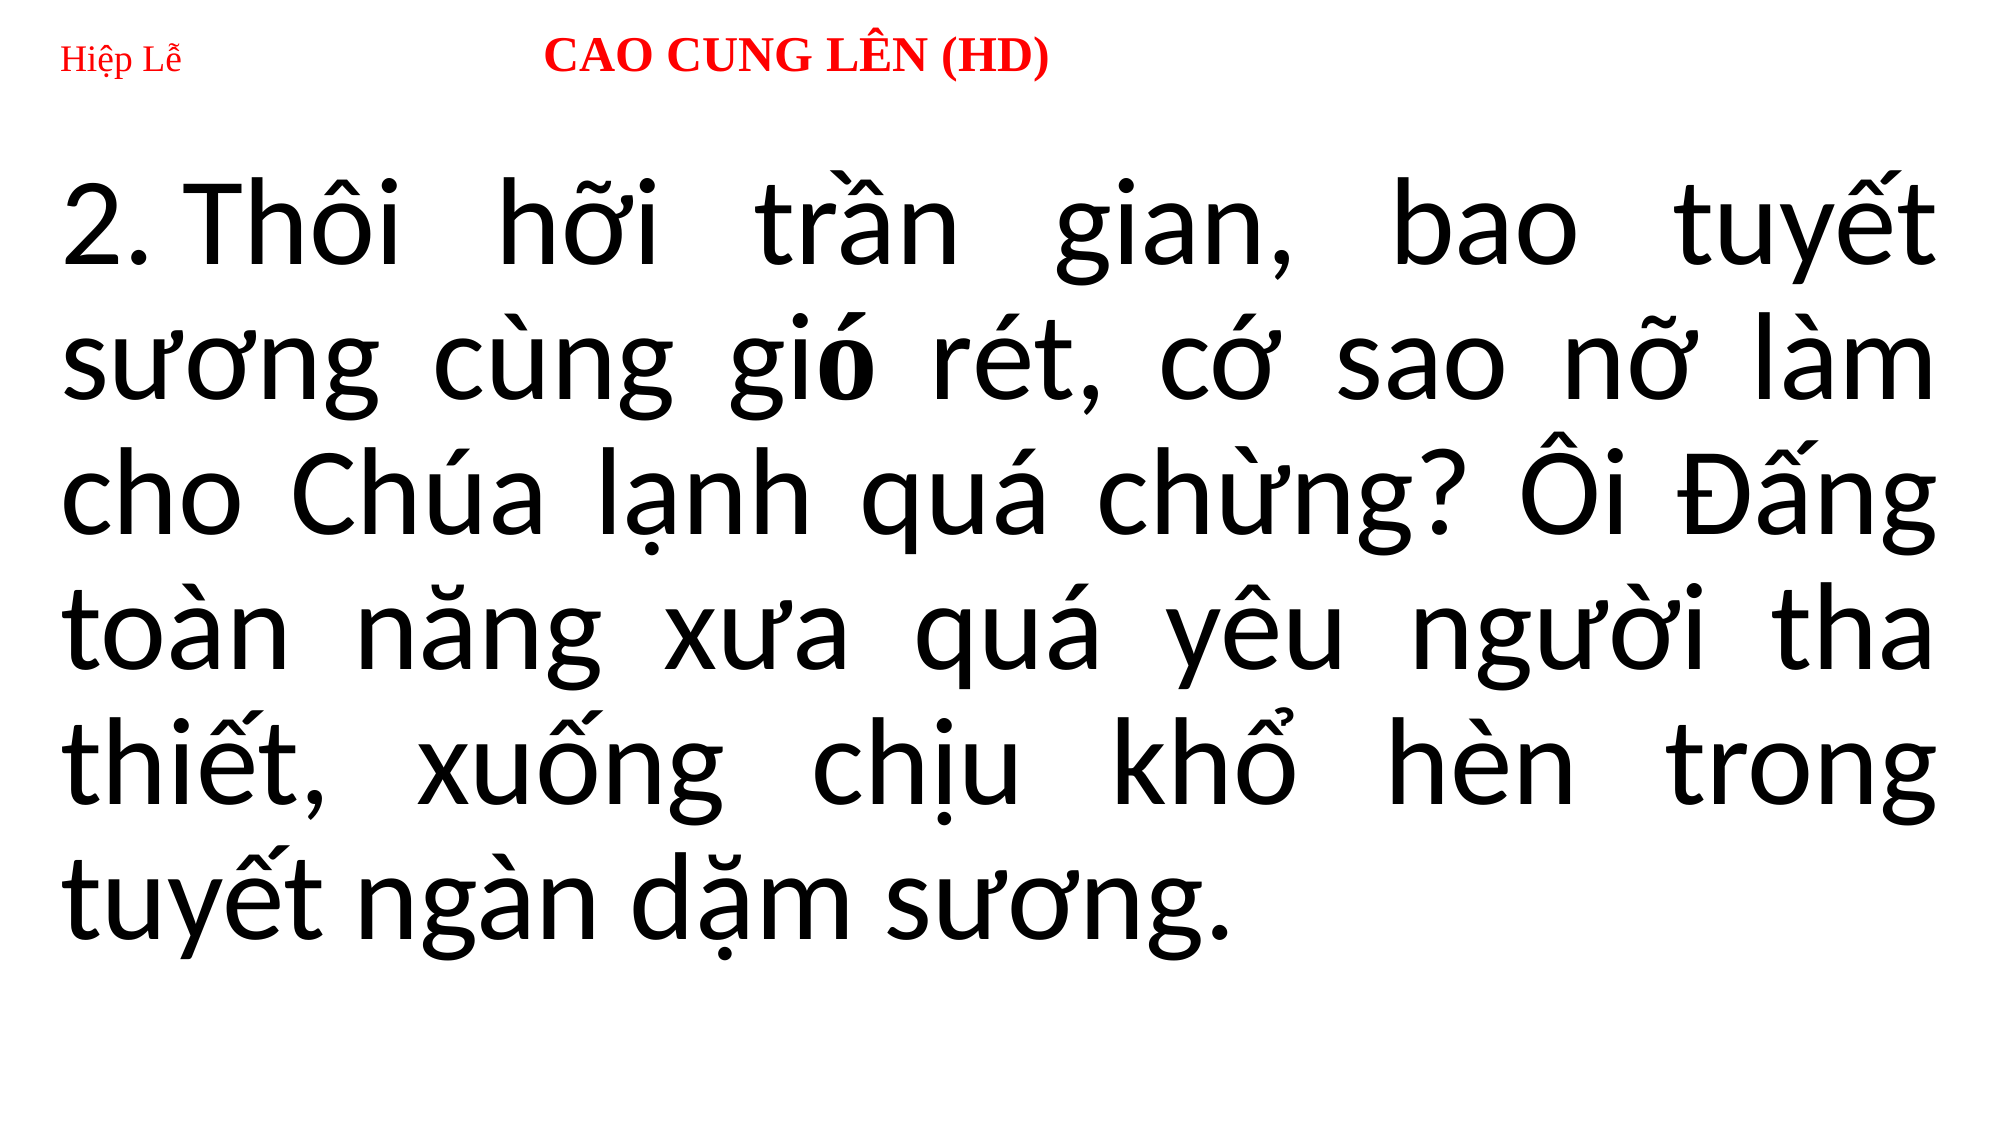

# Hiệp Lễ                                      CAO CUNG LÊN (HD)
2. Thôi hỡi trần gian, bao tuyết sương cùng gió rét, cớ sao nỡ làm cho Chúa lạnh quá chừng? Ôi Ðấng toàn năng xưa quá yêu người tha thiết, xuống chịu khổ hèn trong tuyết ngàn dặm sương.